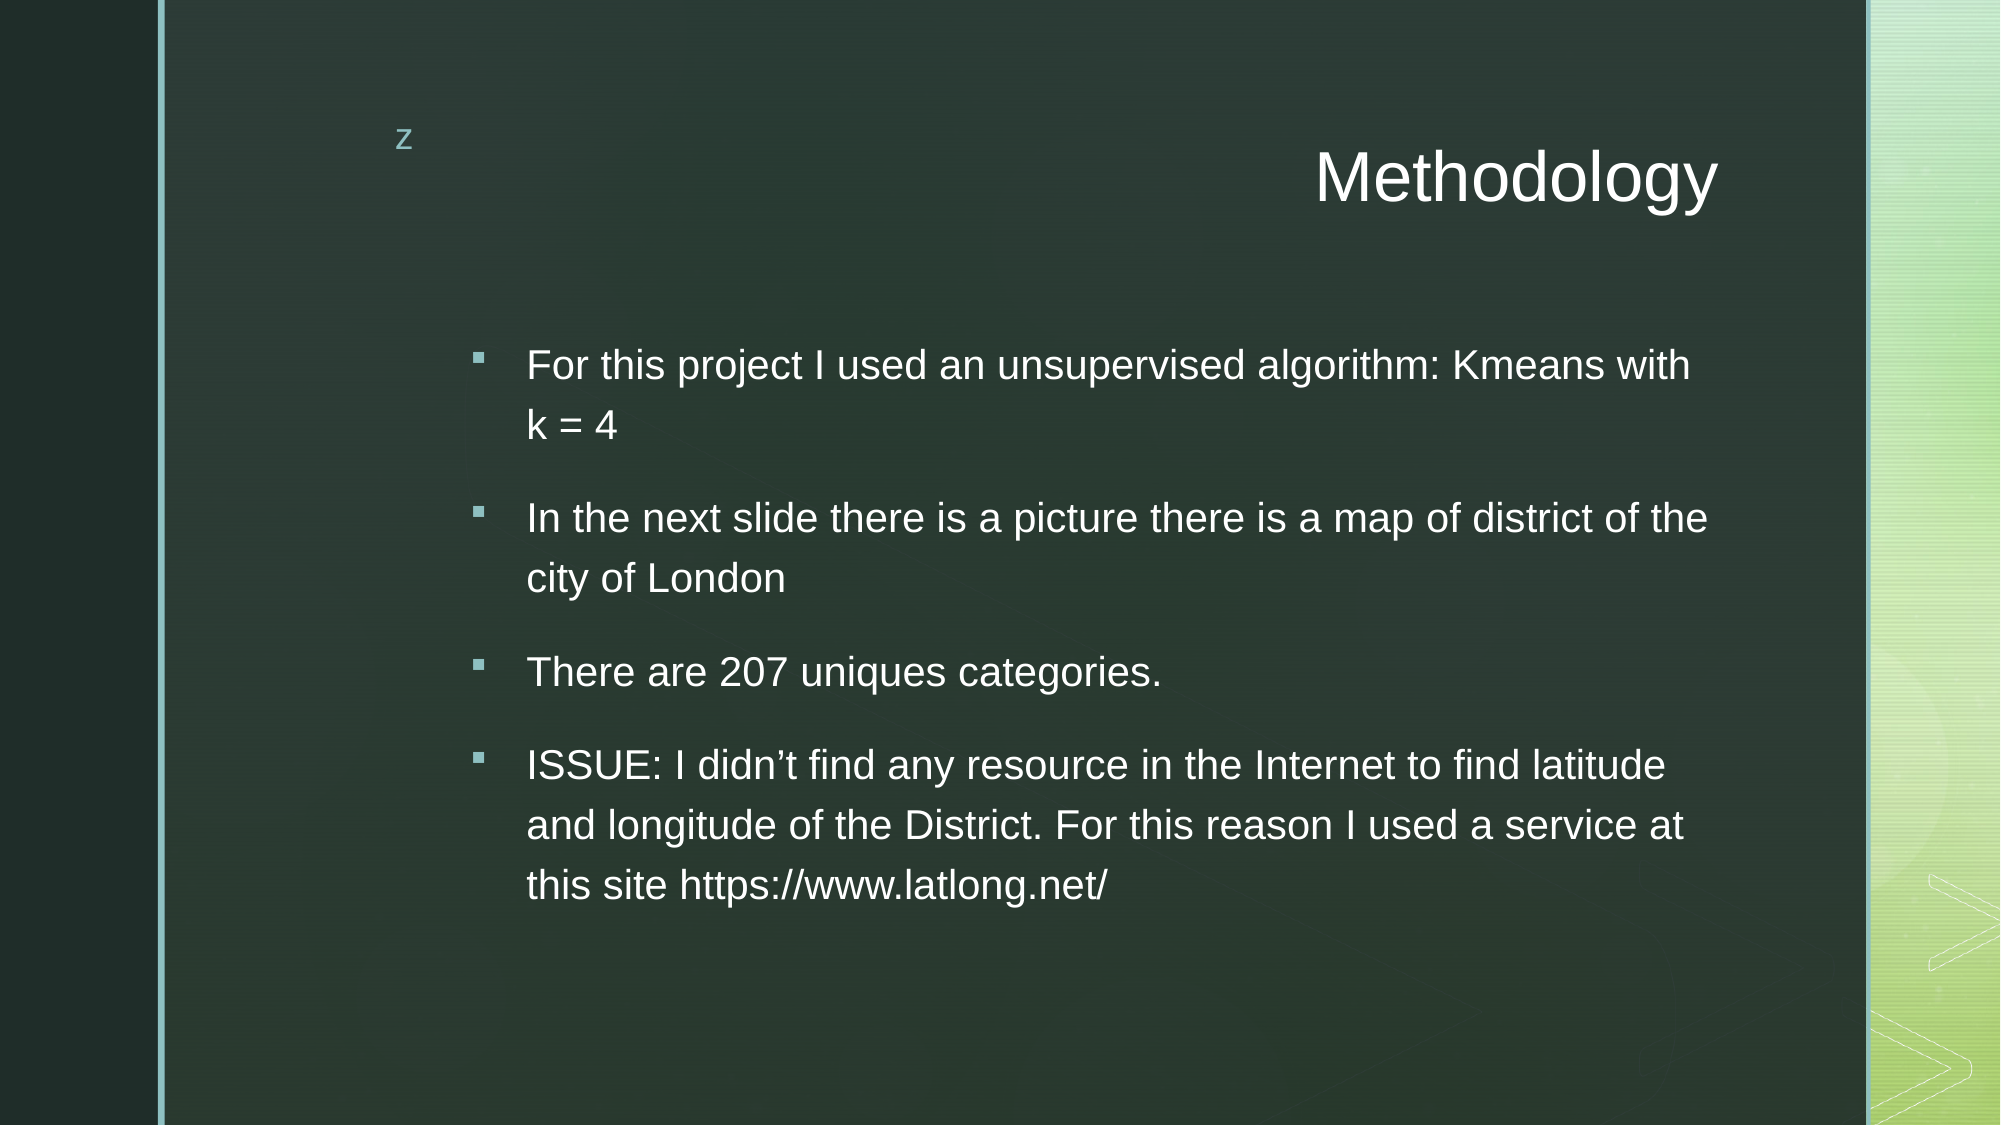

# Methodology
For this project I used an unsupervised algorithm: Kmeans with k = 4
In the next slide there is a picture there is a map of district of the city of London
There are 207 uniques categories.
ISSUE: I didn’t find any resource in the Internet to find latitude and longitude of the District. For this reason I used a service at this site https://www.latlong.net/